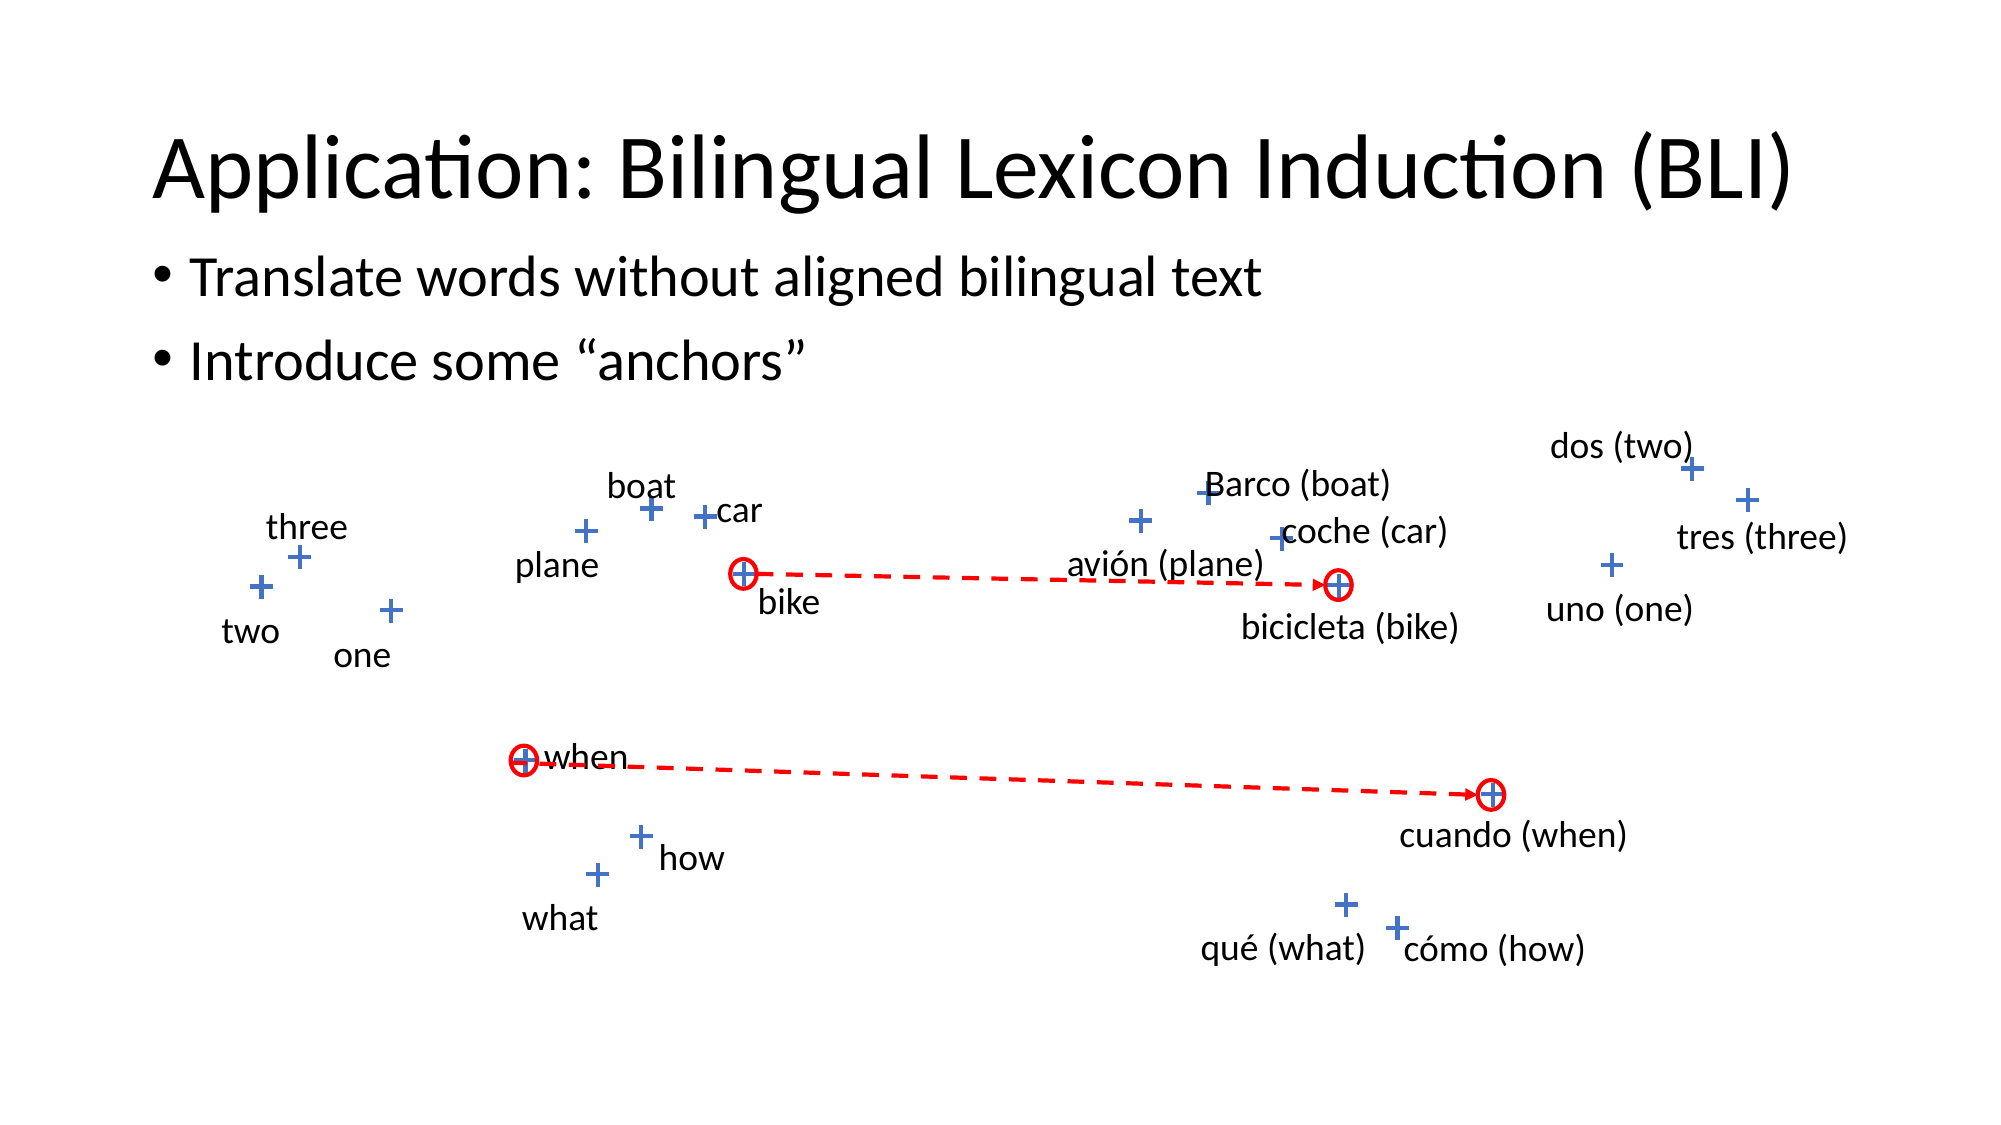

# Application: Bilingual Lexicon Induction (BLI)
Translate words without aligned bilingual text
Introduce some “anchors”

dos (two)
Barco (boat)
coche (car)
tres (three)
avión (plane)
uno (one)
bicicleta (bike)
cuando (when)
qué (what)
cómo (how)
boat
car
three
plane
bike
two
one
when
how
what